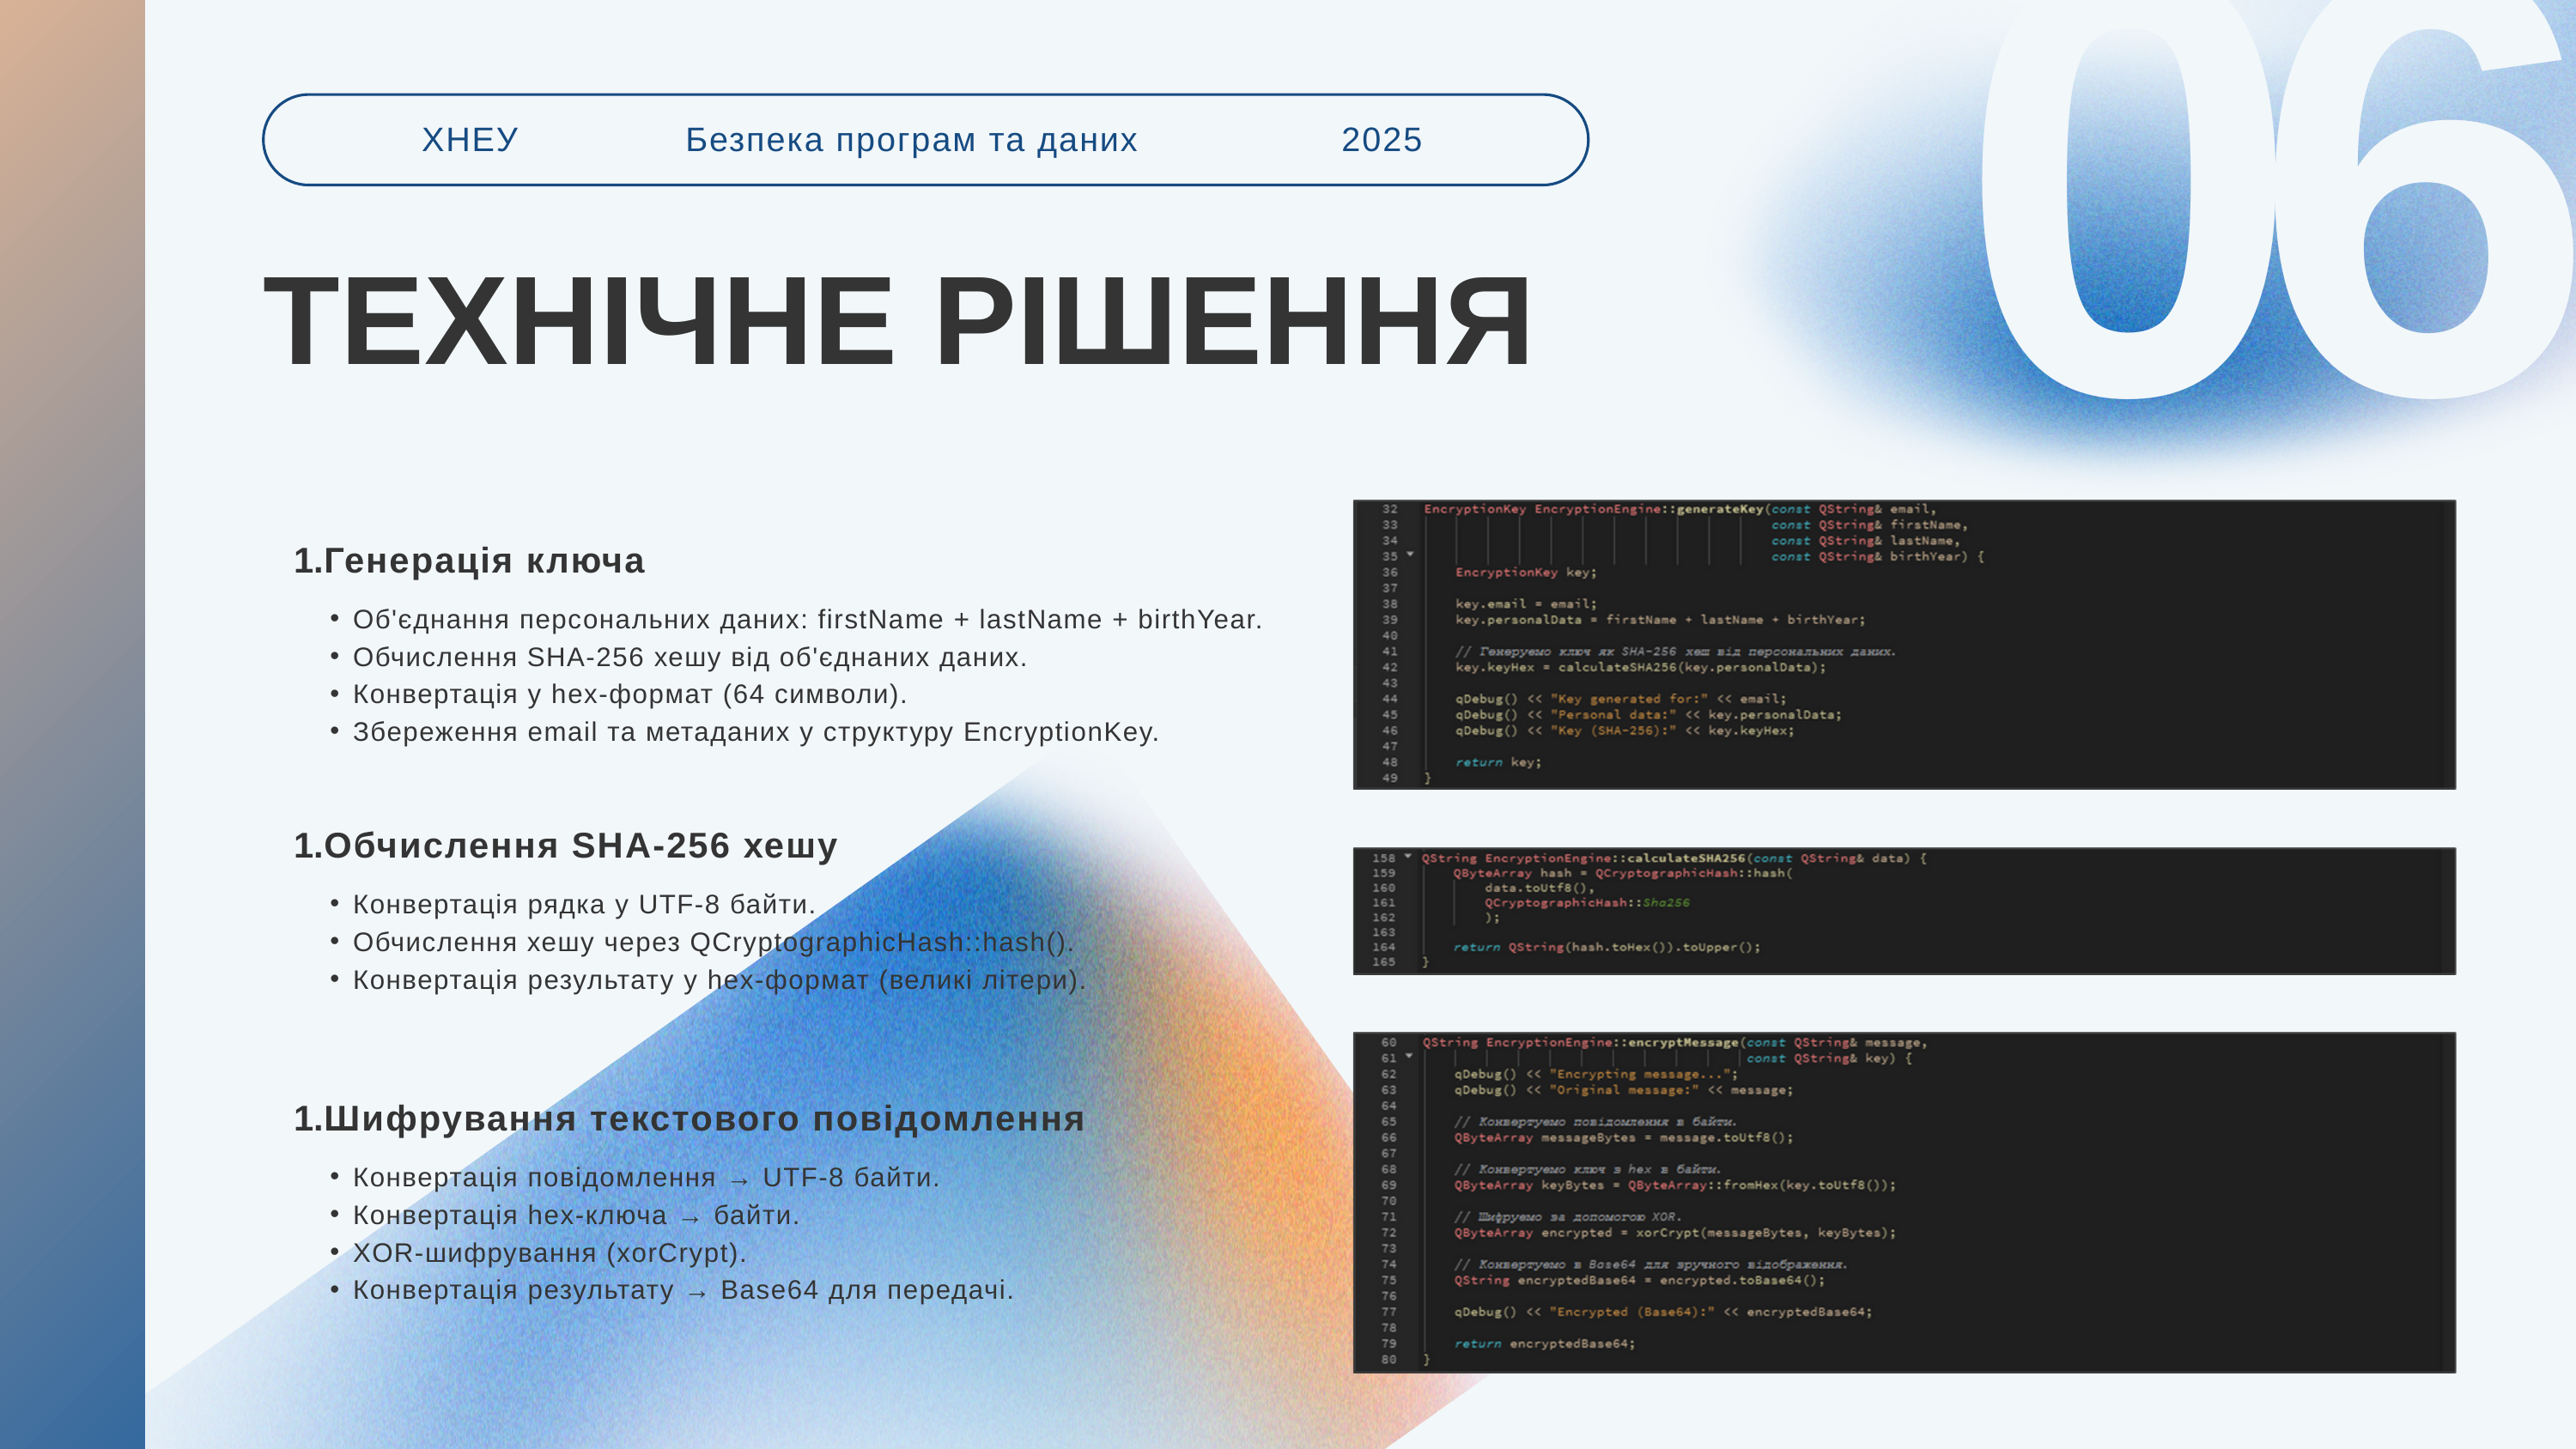

06

ХНЕУ
Безпека програм та даних
2025
ТЕХНІЧНЕ РІШЕННЯ

Генерація ключа
Об'єднання персональних даних: firstName + lastName + birthYear.
Обчислення SHA-256 хешу від об'єднаних даних.
Конвертація у hex-формат (64 символи).
Збереження email та метаданих у структуру EncryptionKey.
Обчислення SHA-256 хешу

Конвертація рядка у UTF-8 байти.
Обчислення хешу через QCryptographicHash::hash().
Конвертація результату у hex-формат (великі літери).

Шифрування текстового повідомлення
Конвертація повідомлення → UTF-8 байти.
Конвертація hex-ключа → байти.
XOR-шифрування (xorCrypt).
Конвертація результату → Base64 для передачі.